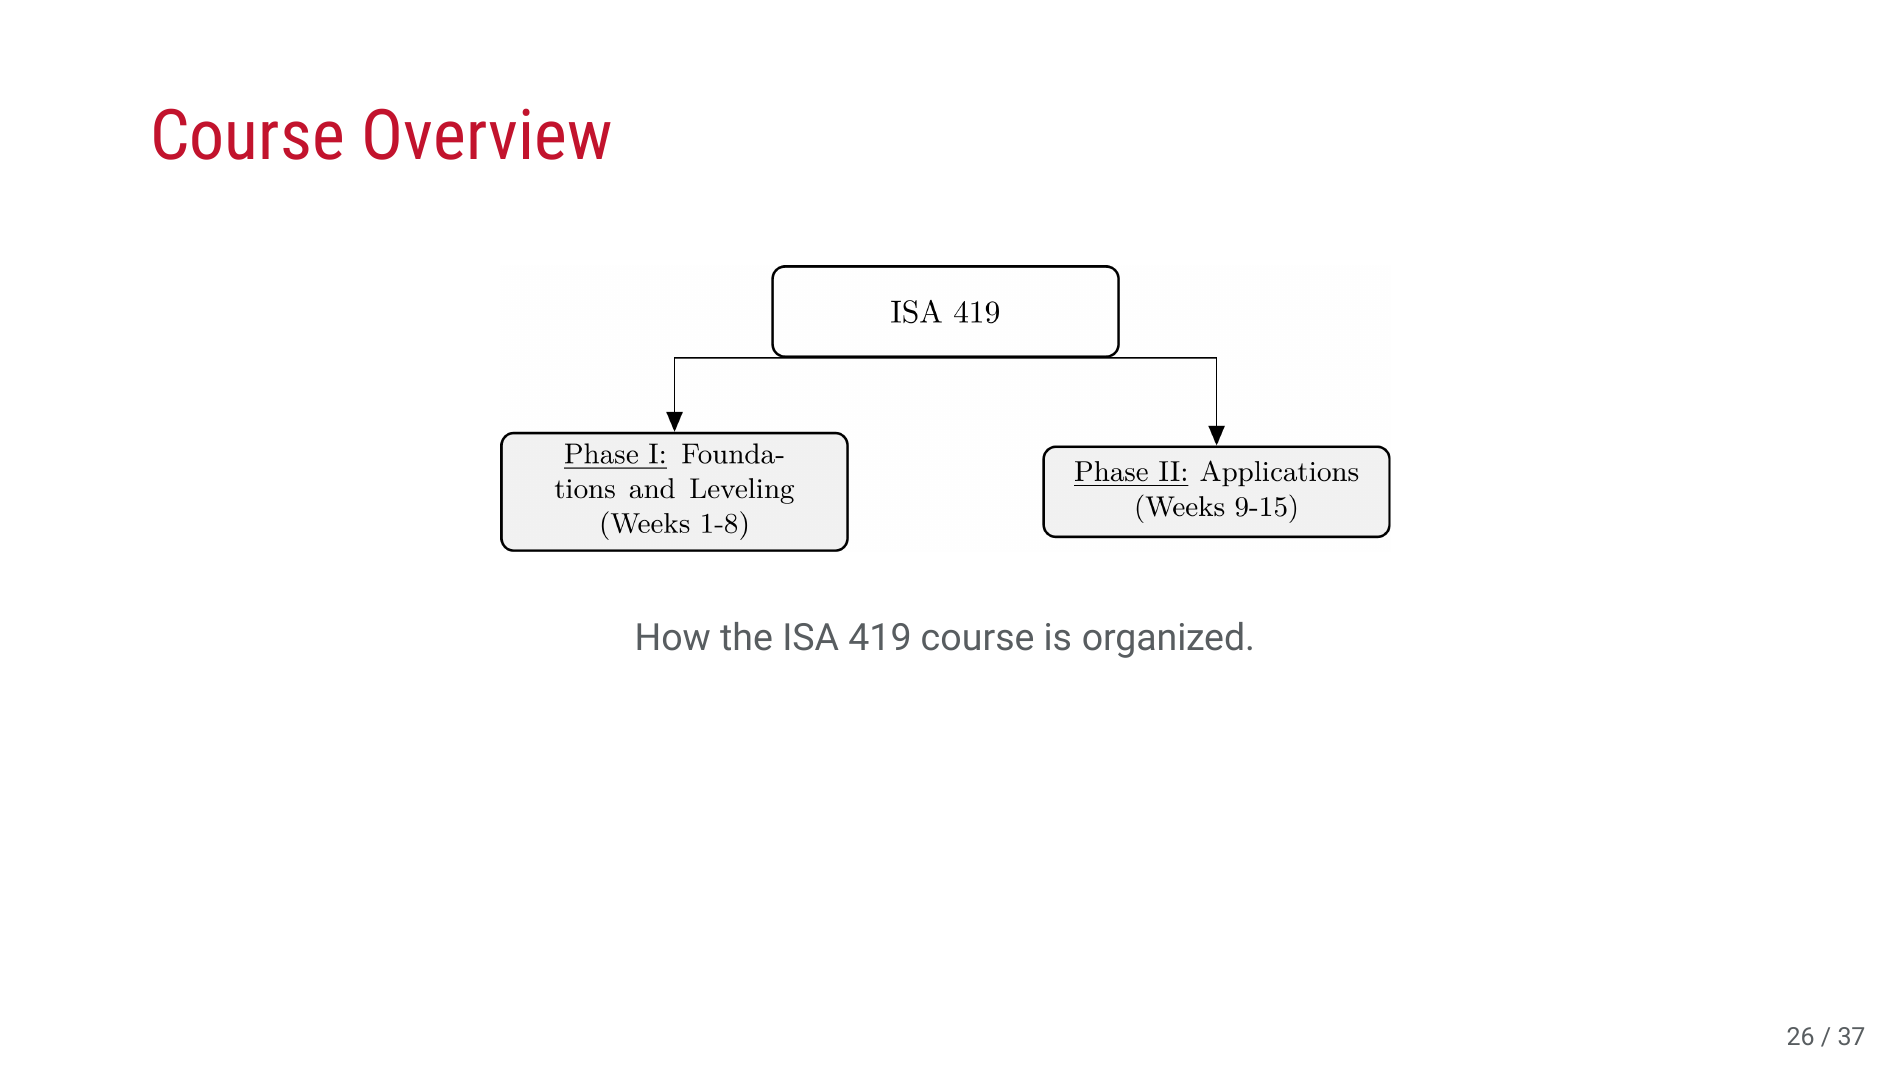

# Course Overview

How the ISA 419 course is organized.
26 / 37